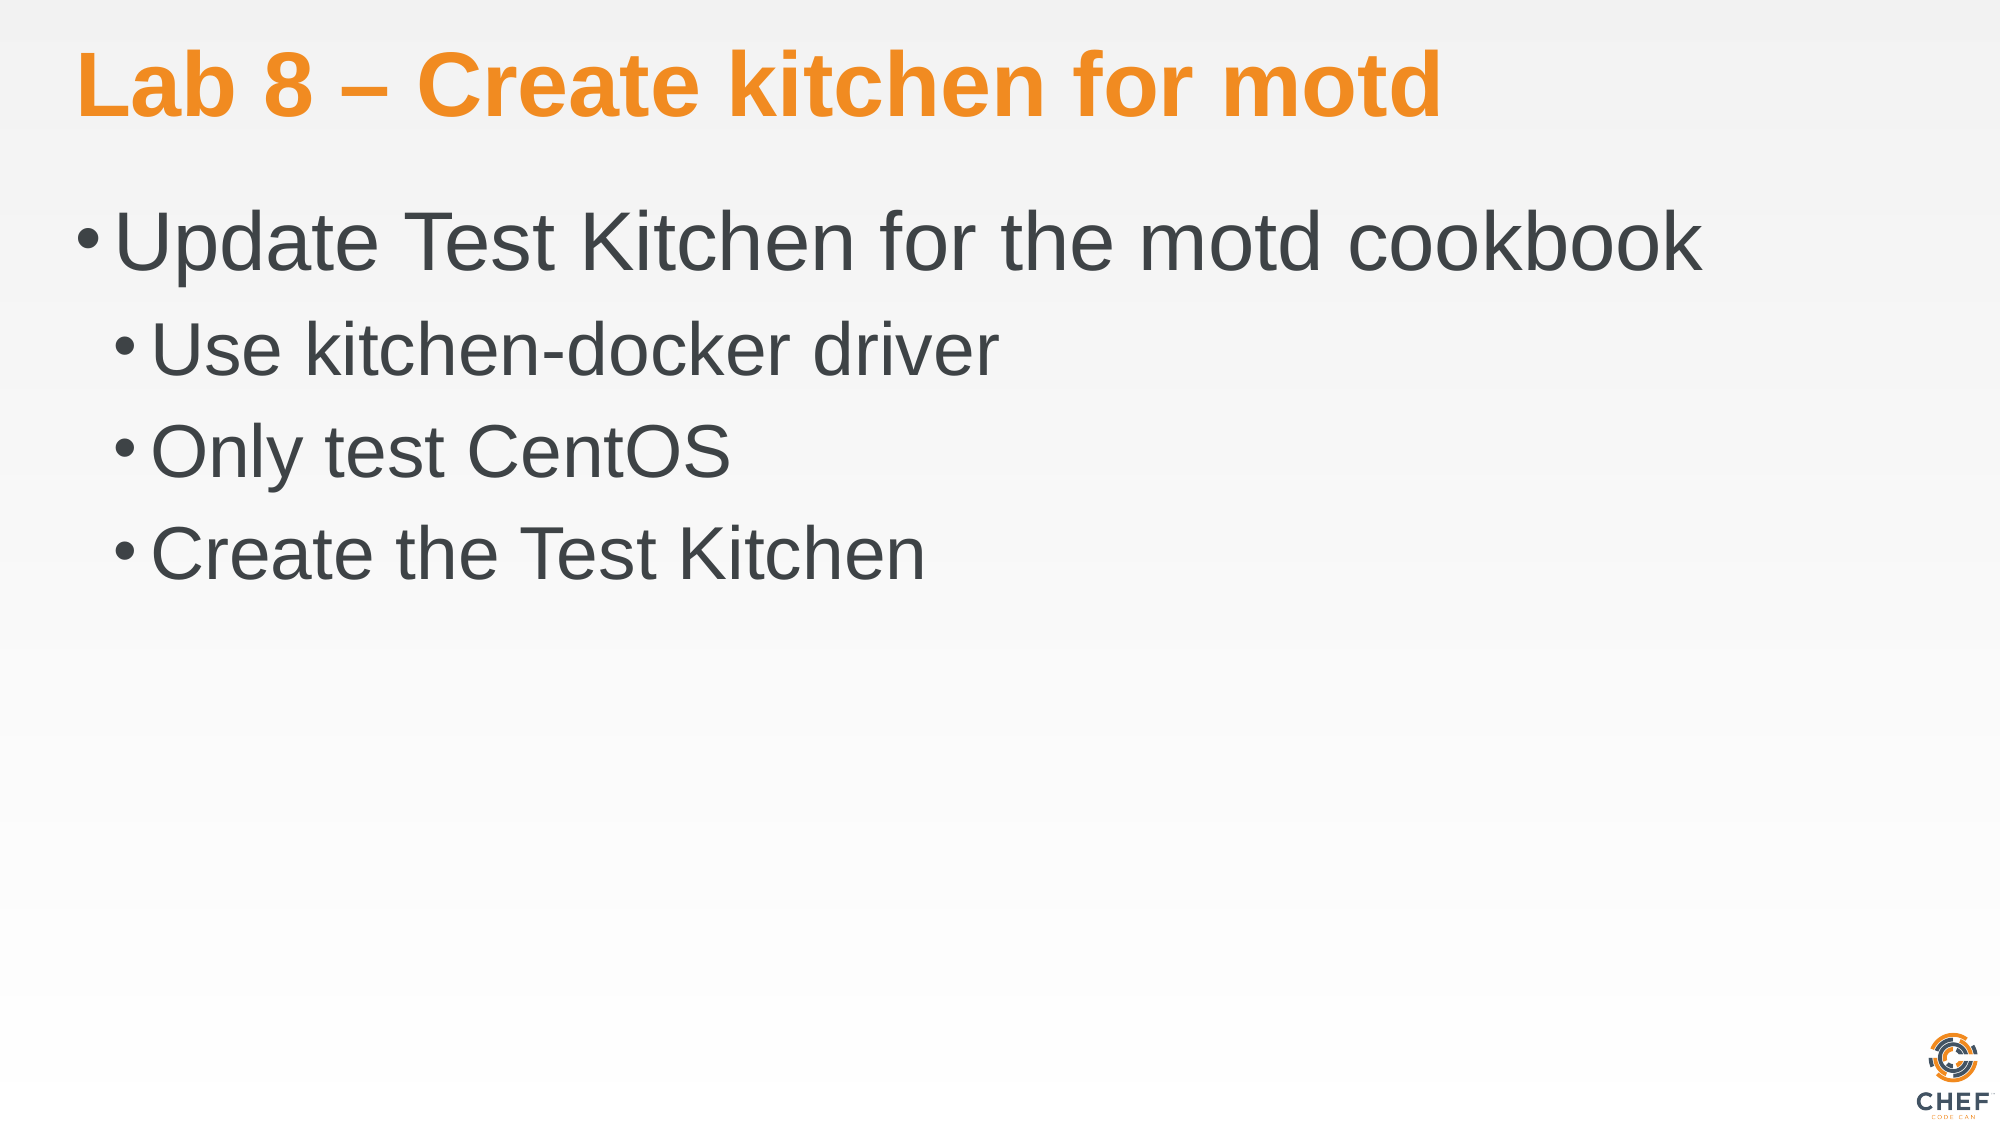

# Lab 8 – Create kitchen for motd
Update Test Kitchen for the motd cookbook
Use kitchen-docker driver
Only test CentOS
Create the Test Kitchen